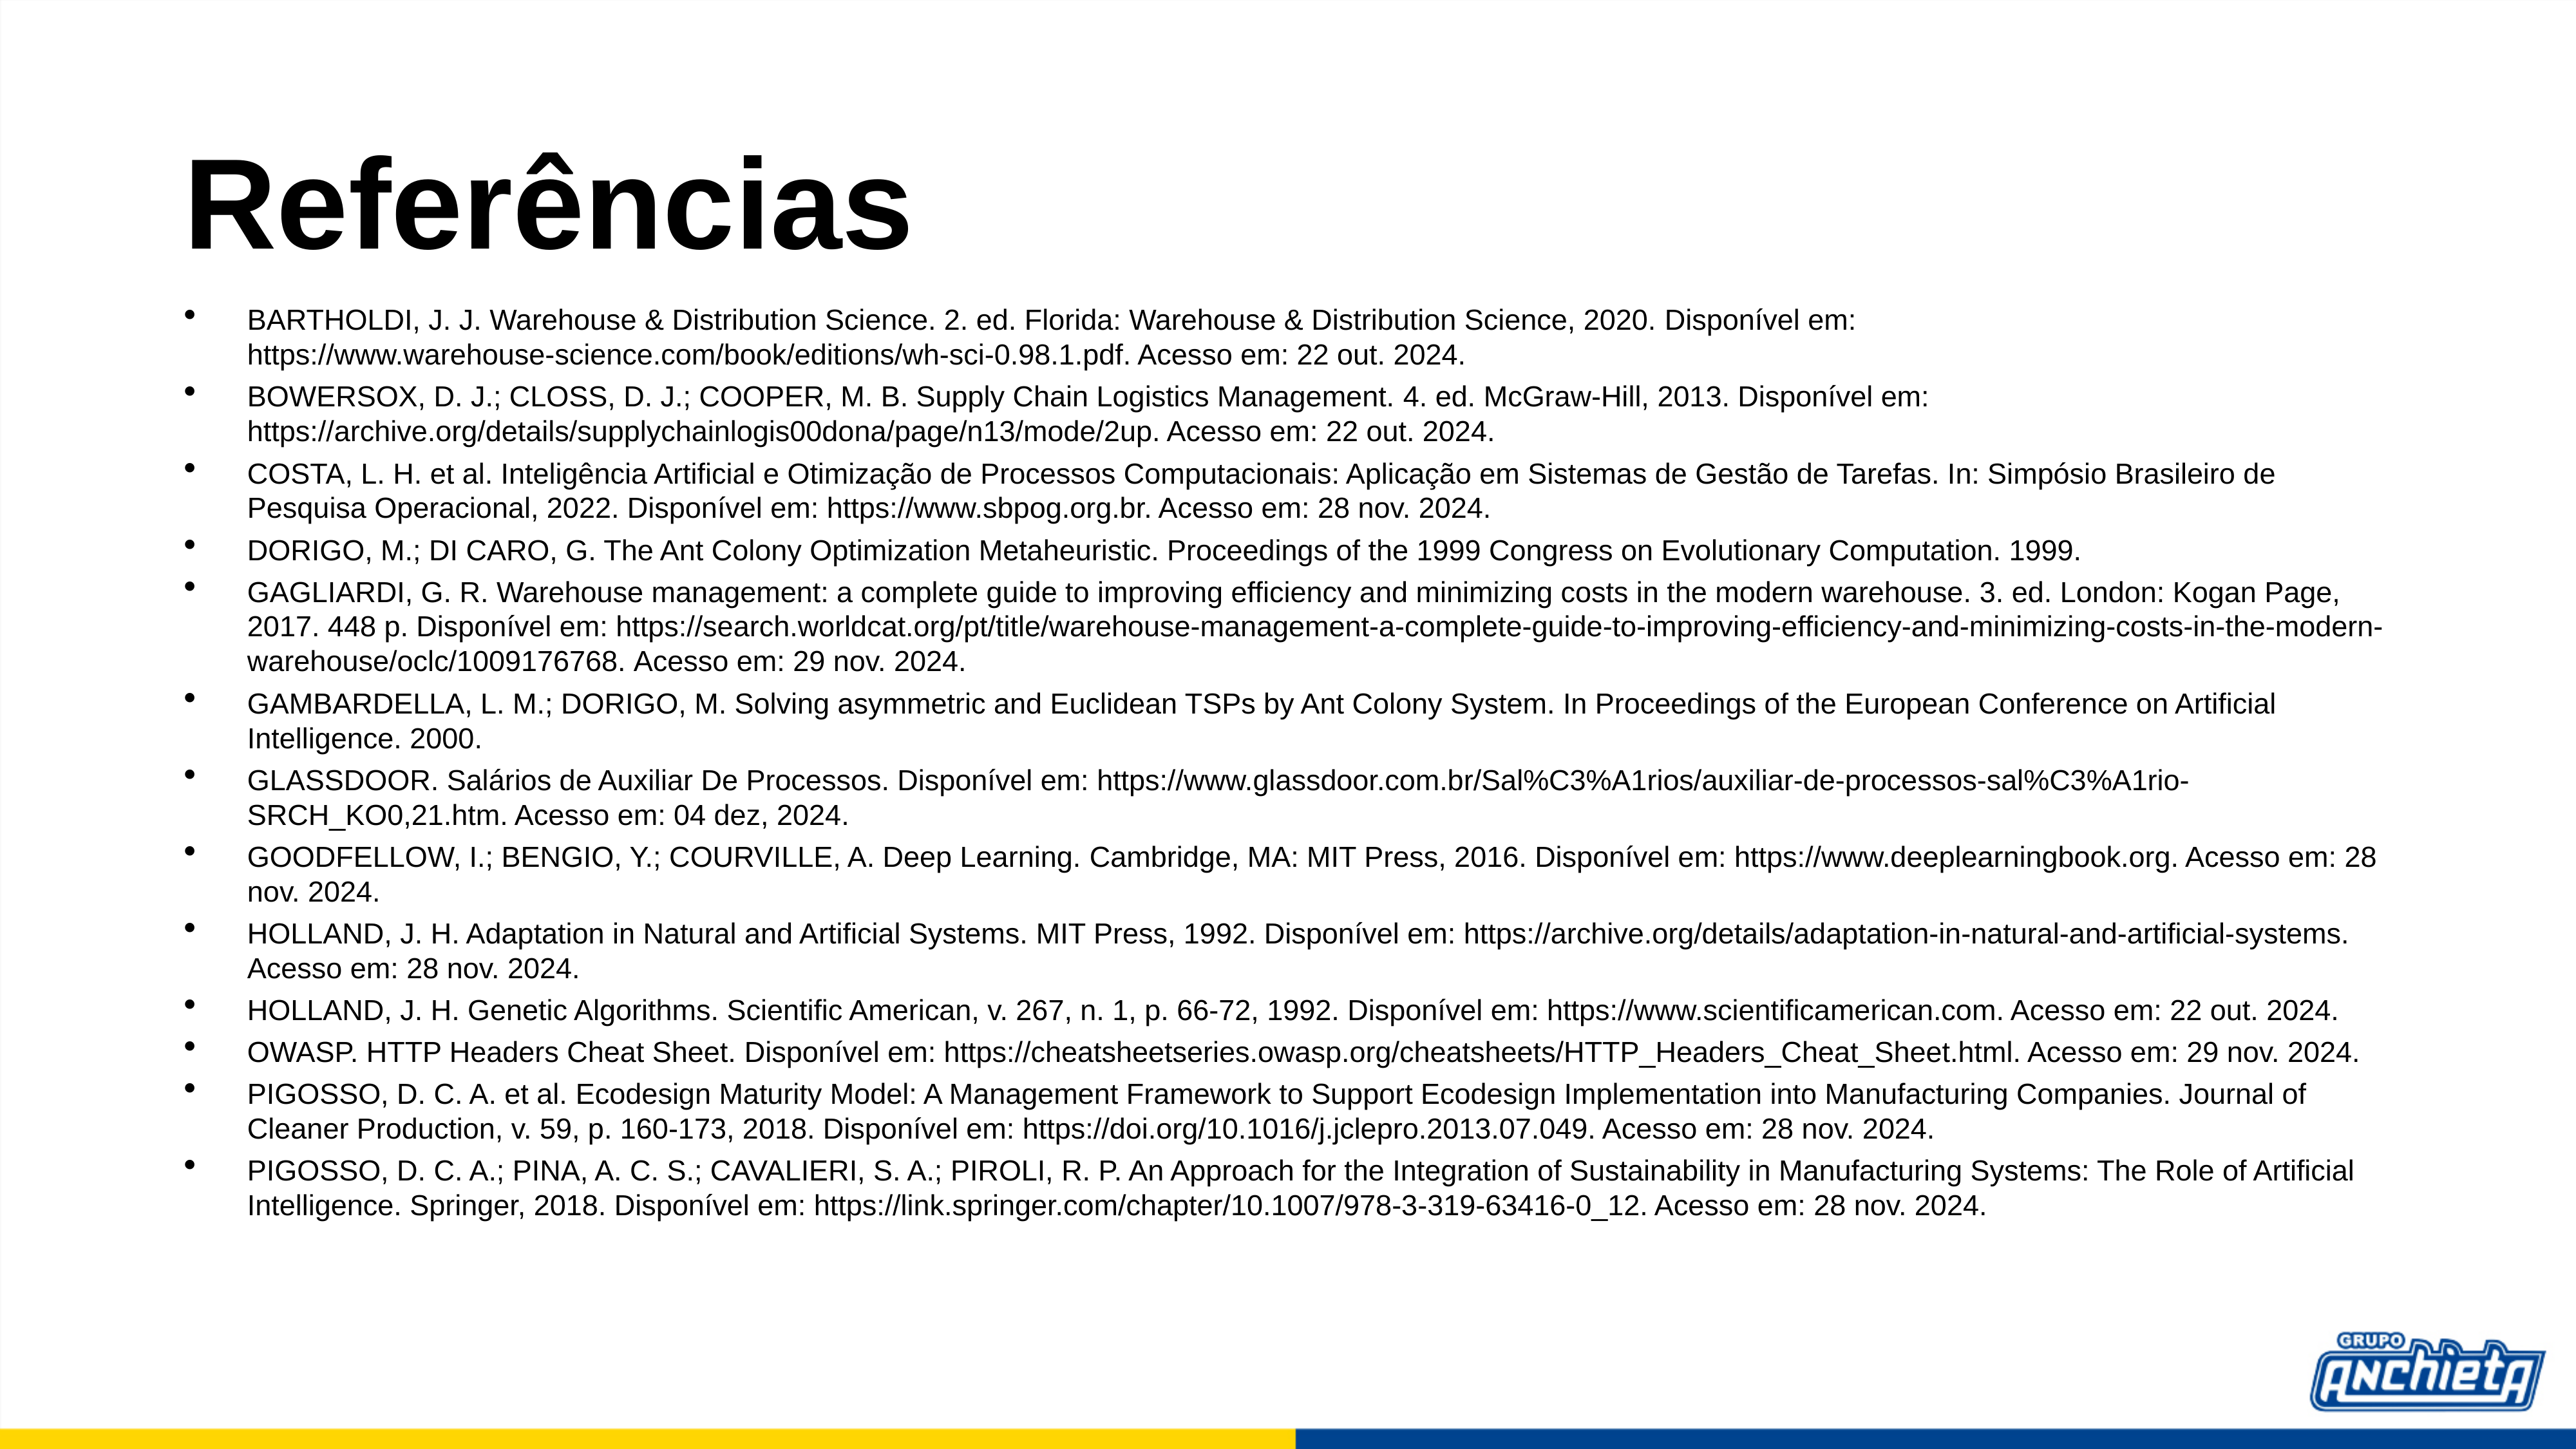

# Referências
BARTHOLDI, J. J. Warehouse & Distribution Science. 2. ed. Florida: Warehouse & Distribution Science, 2020. Disponível em: https://www.warehouse-science.com/book/editions/wh-sci-0.98.1.pdf. Acesso em: 22 out. 2024.
BOWERSOX, D. J.; CLOSS, D. J.; COOPER, M. B. Supply Chain Logistics Management. 4. ed. McGraw-Hill, 2013. Disponível em: https://archive.org/details/supplychainlogis00dona/page/n13/mode/2up. Acesso em: 22 out. 2024.
COSTA, L. H. et al. Inteligência Artificial e Otimização de Processos Computacionais: Aplicação em Sistemas de Gestão de Tarefas. In: Simpósio Brasileiro de Pesquisa Operacional, 2022. Disponível em: https://www.sbpog.org.br. Acesso em: 28 nov. 2024.
DORIGO, M.; DI CARO, G. The Ant Colony Optimization Metaheuristic. Proceedings of the 1999 Congress on Evolutionary Computation. 1999.
GAGLIARDI, G. R. Warehouse management: a complete guide to improving efficiency and minimizing costs in the modern warehouse. 3. ed. London: Kogan Page, 2017. 448 p. Disponível em: https://search.worldcat.org/pt/title/warehouse-management-a-complete-guide-to-improving-efficiency-and-minimizing-costs-in-the-modern-warehouse/oclc/1009176768. Acesso em: 29 nov. 2024.
GAMBARDELLA, L. M.; DORIGO, M. Solving asymmetric and Euclidean TSPs by Ant Colony System. In Proceedings of the European Conference on Artificial Intelligence. 2000.
GLASSDOOR. Salários de Auxiliar De Processos. Disponível em: https://www.glassdoor.com.br/Sal%C3%A1rios/auxiliar-de-processos-sal%C3%A1rio-SRCH_KO0,21.htm. Acesso em: 04 dez, 2024.
GOODFELLOW, I.; BENGIO, Y.; COURVILLE, A. Deep Learning. Cambridge, MA: MIT Press, 2016. Disponível em: https://www.deeplearningbook.org. Acesso em: 28 nov. 2024.
HOLLAND, J. H. Adaptation in Natural and Artificial Systems. MIT Press, 1992. Disponível em: https://archive.org/details/adaptation-in-natural-and-artificial-systems. Acesso em: 28 nov. 2024.
HOLLAND, J. H. Genetic Algorithms. Scientific American, v. 267, n. 1, p. 66-72, 1992. Disponível em: https://www.scientificamerican.com. Acesso em: 22 out. 2024.
OWASP. HTTP Headers Cheat Sheet. Disponível em: https://cheatsheetseries.owasp.org/cheatsheets/HTTP_Headers_Cheat_Sheet.html. Acesso em: 29 nov. 2024.
PIGOSSO, D. C. A. et al. Ecodesign Maturity Model: A Management Framework to Support Ecodesign Implementation into Manufacturing Companies. Journal of Cleaner Production, v. 59, p. 160-173, 2018. Disponível em: https://doi.org/10.1016/j.jclepro.2013.07.049. Acesso em: 28 nov. 2024.
PIGOSSO, D. C. A.; PINA, A. C. S.; CAVALIERI, S. A.; PIROLI, R. P. An Approach for the Integration of Sustainability in Manufacturing Systems: The Role of Artificial Intelligence. Springer, 2018. Disponível em: https://link.springer.com/chapter/10.1007/978-3-319-63416-0_12. Acesso em: 28 nov. 2024.